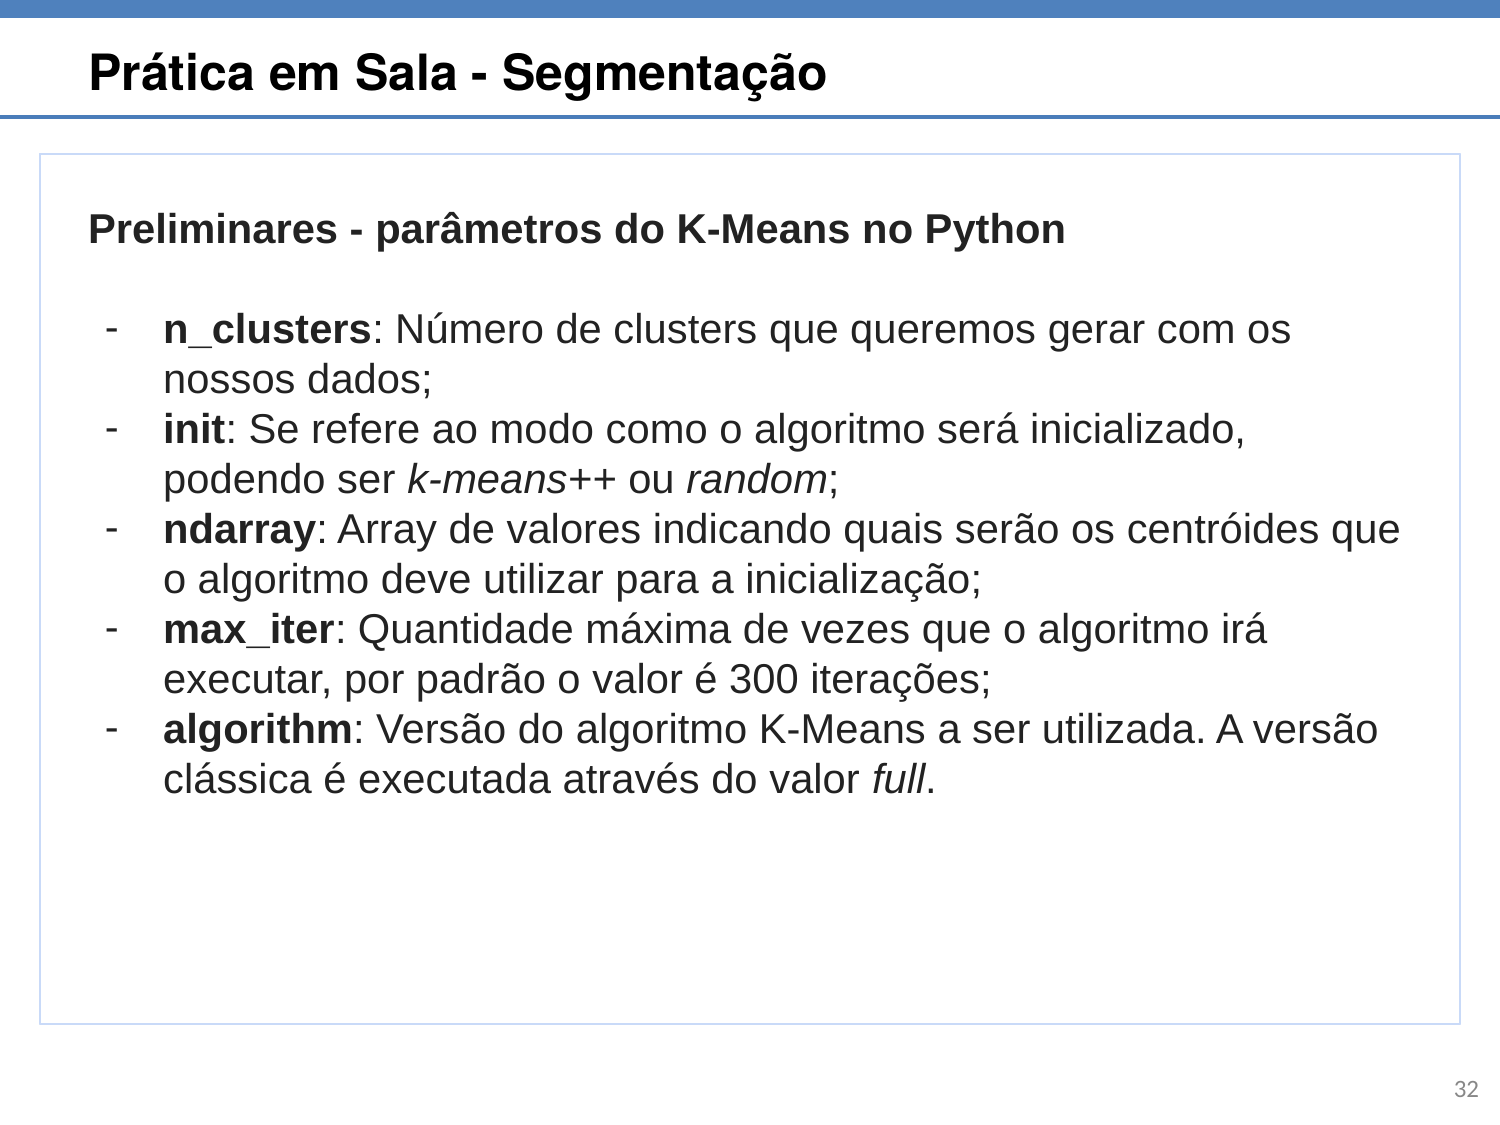

# Prática em Sala - Segmentação

Preliminares - parâmetros do K-Means no Python

n_clusters: Número de clusters que queremos gerar com os nossos dados;
init: Se refere ao modo como o algoritmo será inicializado, podendo ser k-means++ ou random;
ndarray: Array de valores indicando quais serão os centróides que o algoritmo deve utilizar para a inicialização;
max_iter: Quantidade máxima de vezes que o algoritmo irá executar, por padrão o valor é 300 iterações;
algorithm: Versão do algoritmo K-Means a ser utilizada. A versão clássica é executada através do valor full.
32